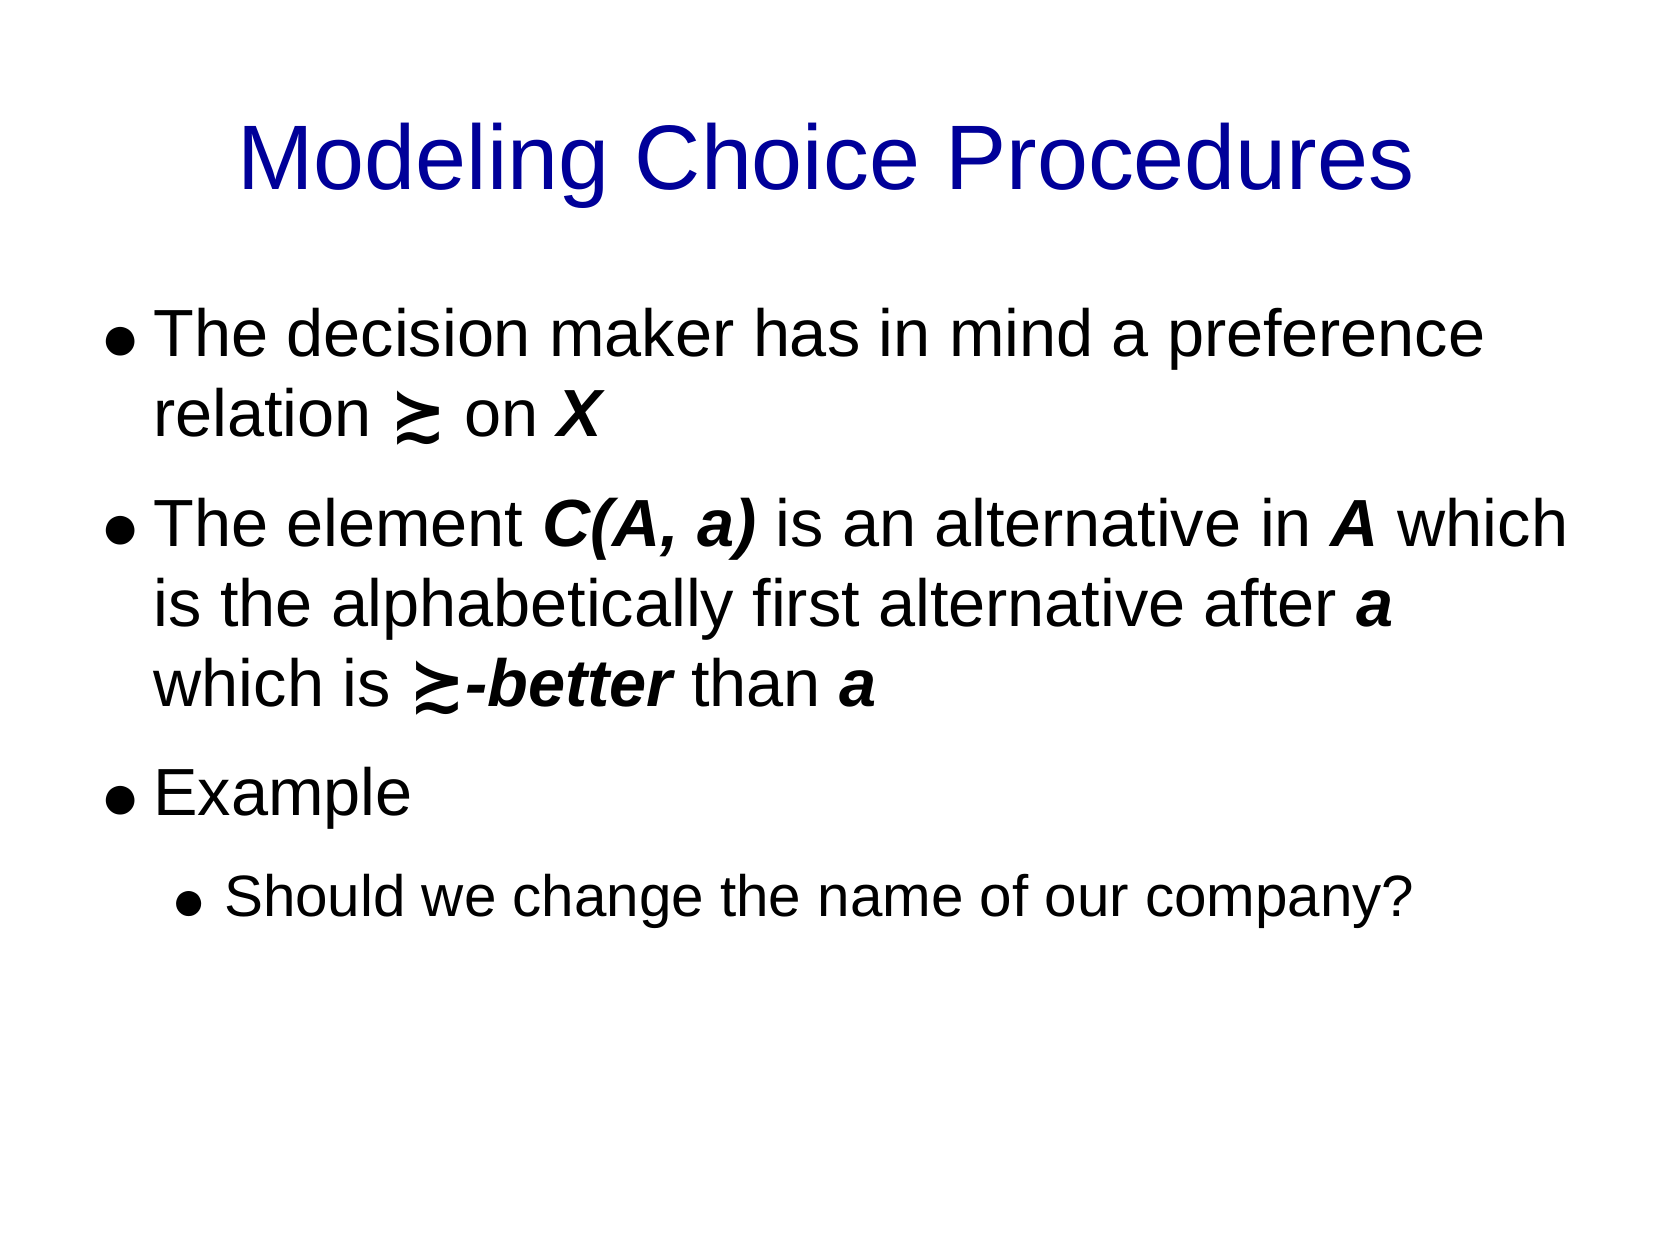

Modeling Choice Procedures
The decision maker has in mind a preference relation ≿ on X
The element C(A, a) is an alternative in A which is the alphabetically first alternative after a which is ≿-better than a
Example
Should we change the name of our company?